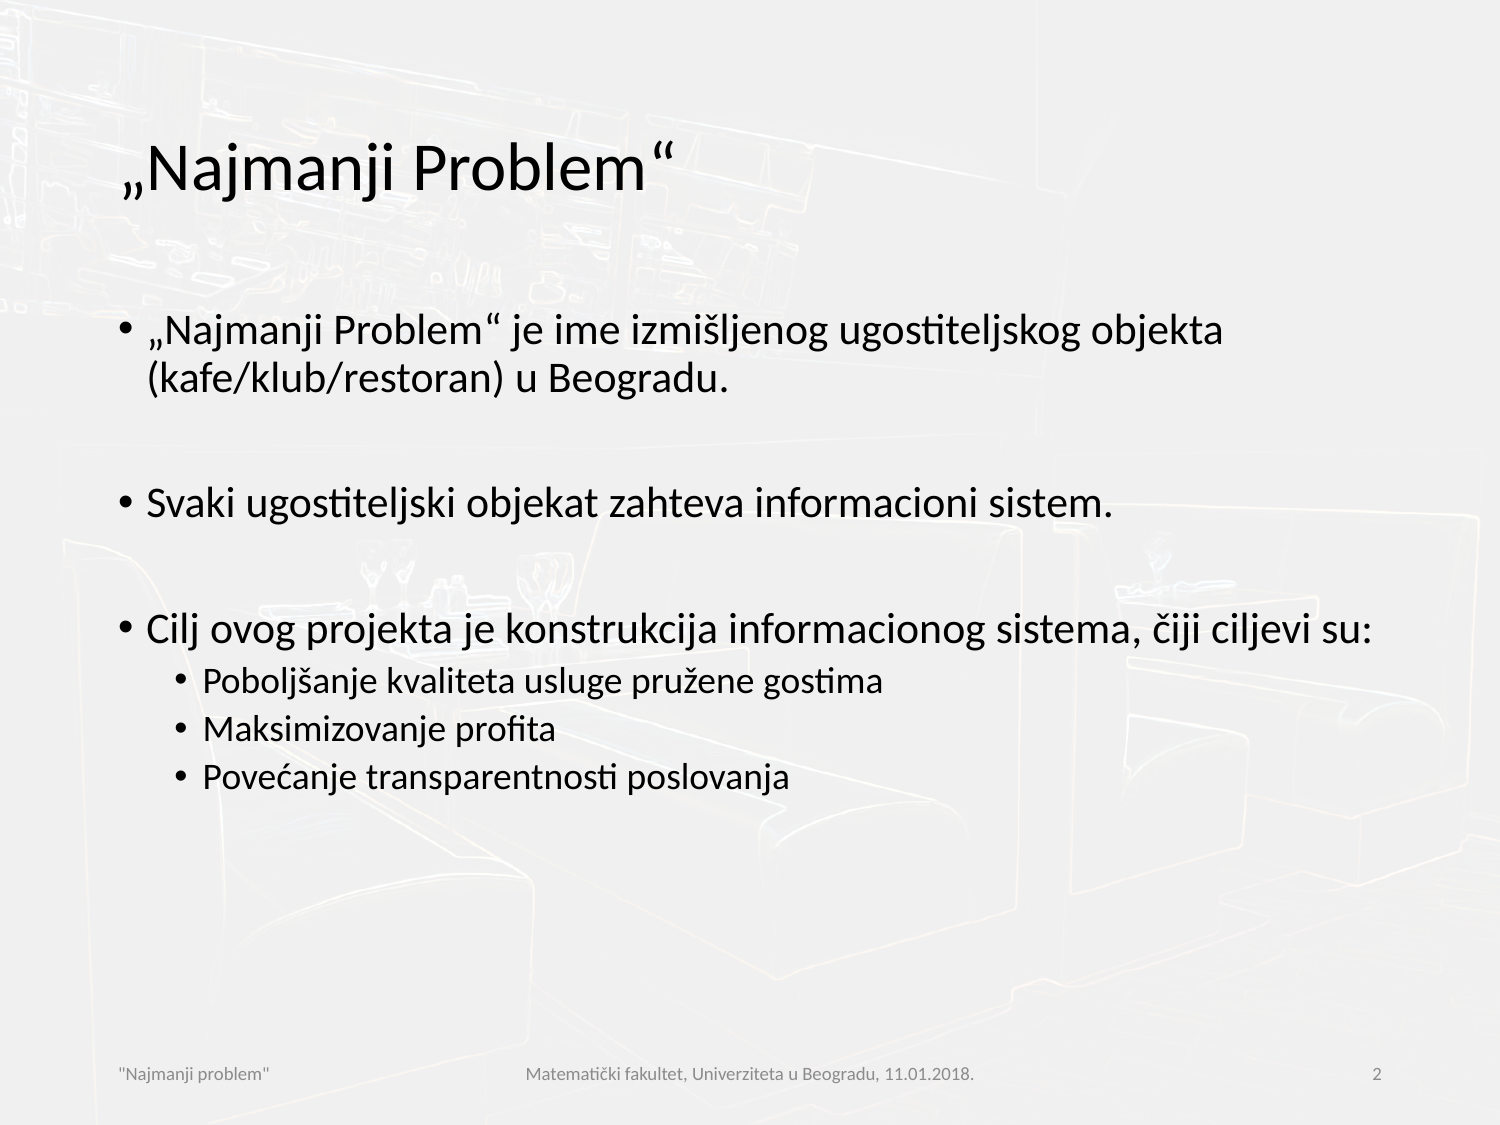

# „Najmanji Problem“
„Najmanji Problem“ je ime izmišljenog ugostiteljskog objekta (kafe/klub/restoran) u Beogradu.

Svaki ugostiteljski objekat zahteva informacioni sistem.

Cilj ovog projekta je konstrukcija informacionog sistema, čiji ciljevi su:
Poboljšanje kvaliteta usluge pružene gostima
Maksimizovanje profita
Povećanje transparentnosti poslovanja
"Najmanji problem"
Matematički fakultet, Univerziteta u Beogradu, 11.01.2018.
2